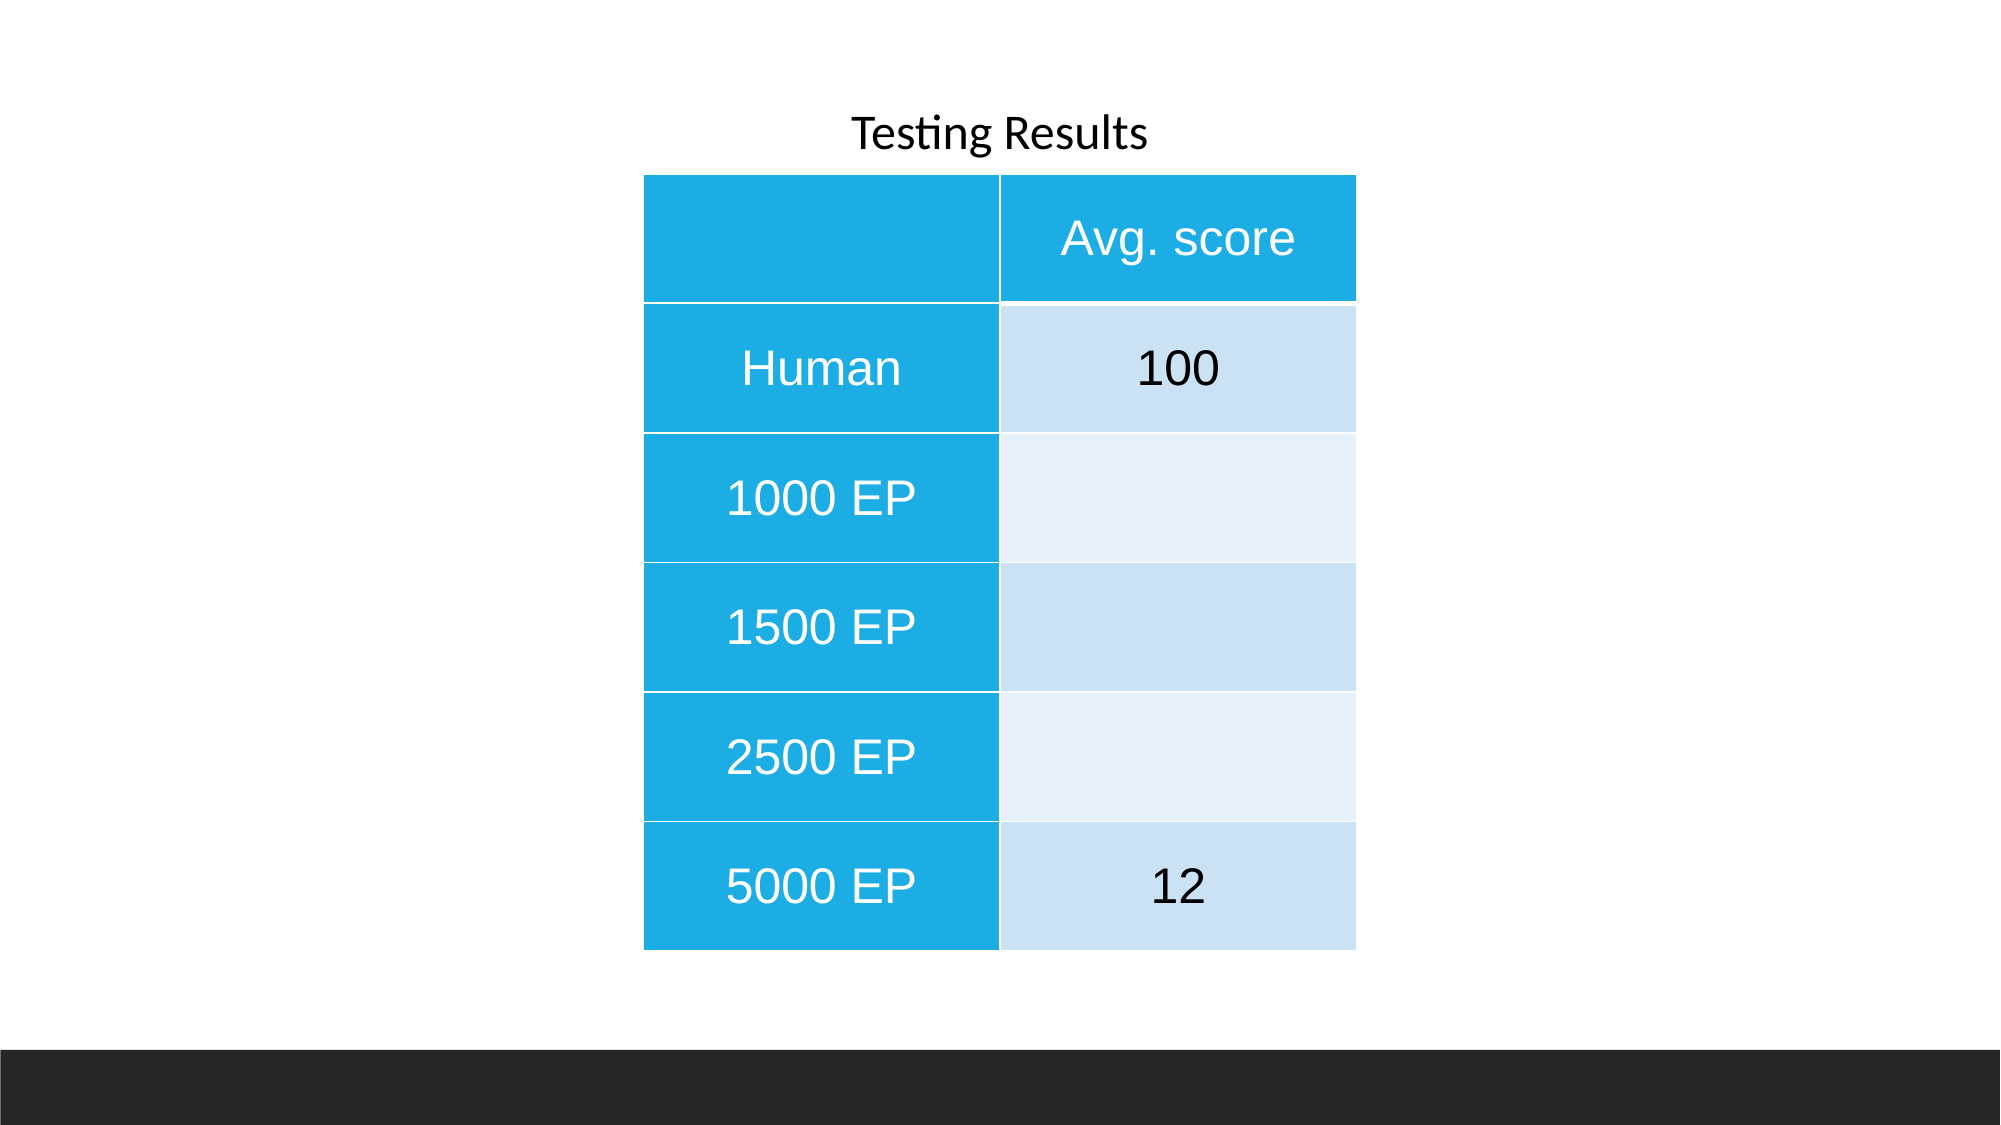

Testing Results
|  | Avg. score |
| --- | --- |
| Human | 100 |
| 1000 EP |  |
| 1500 EP |  |
| 2500 EP |  |
| 5000 EP | 12 |